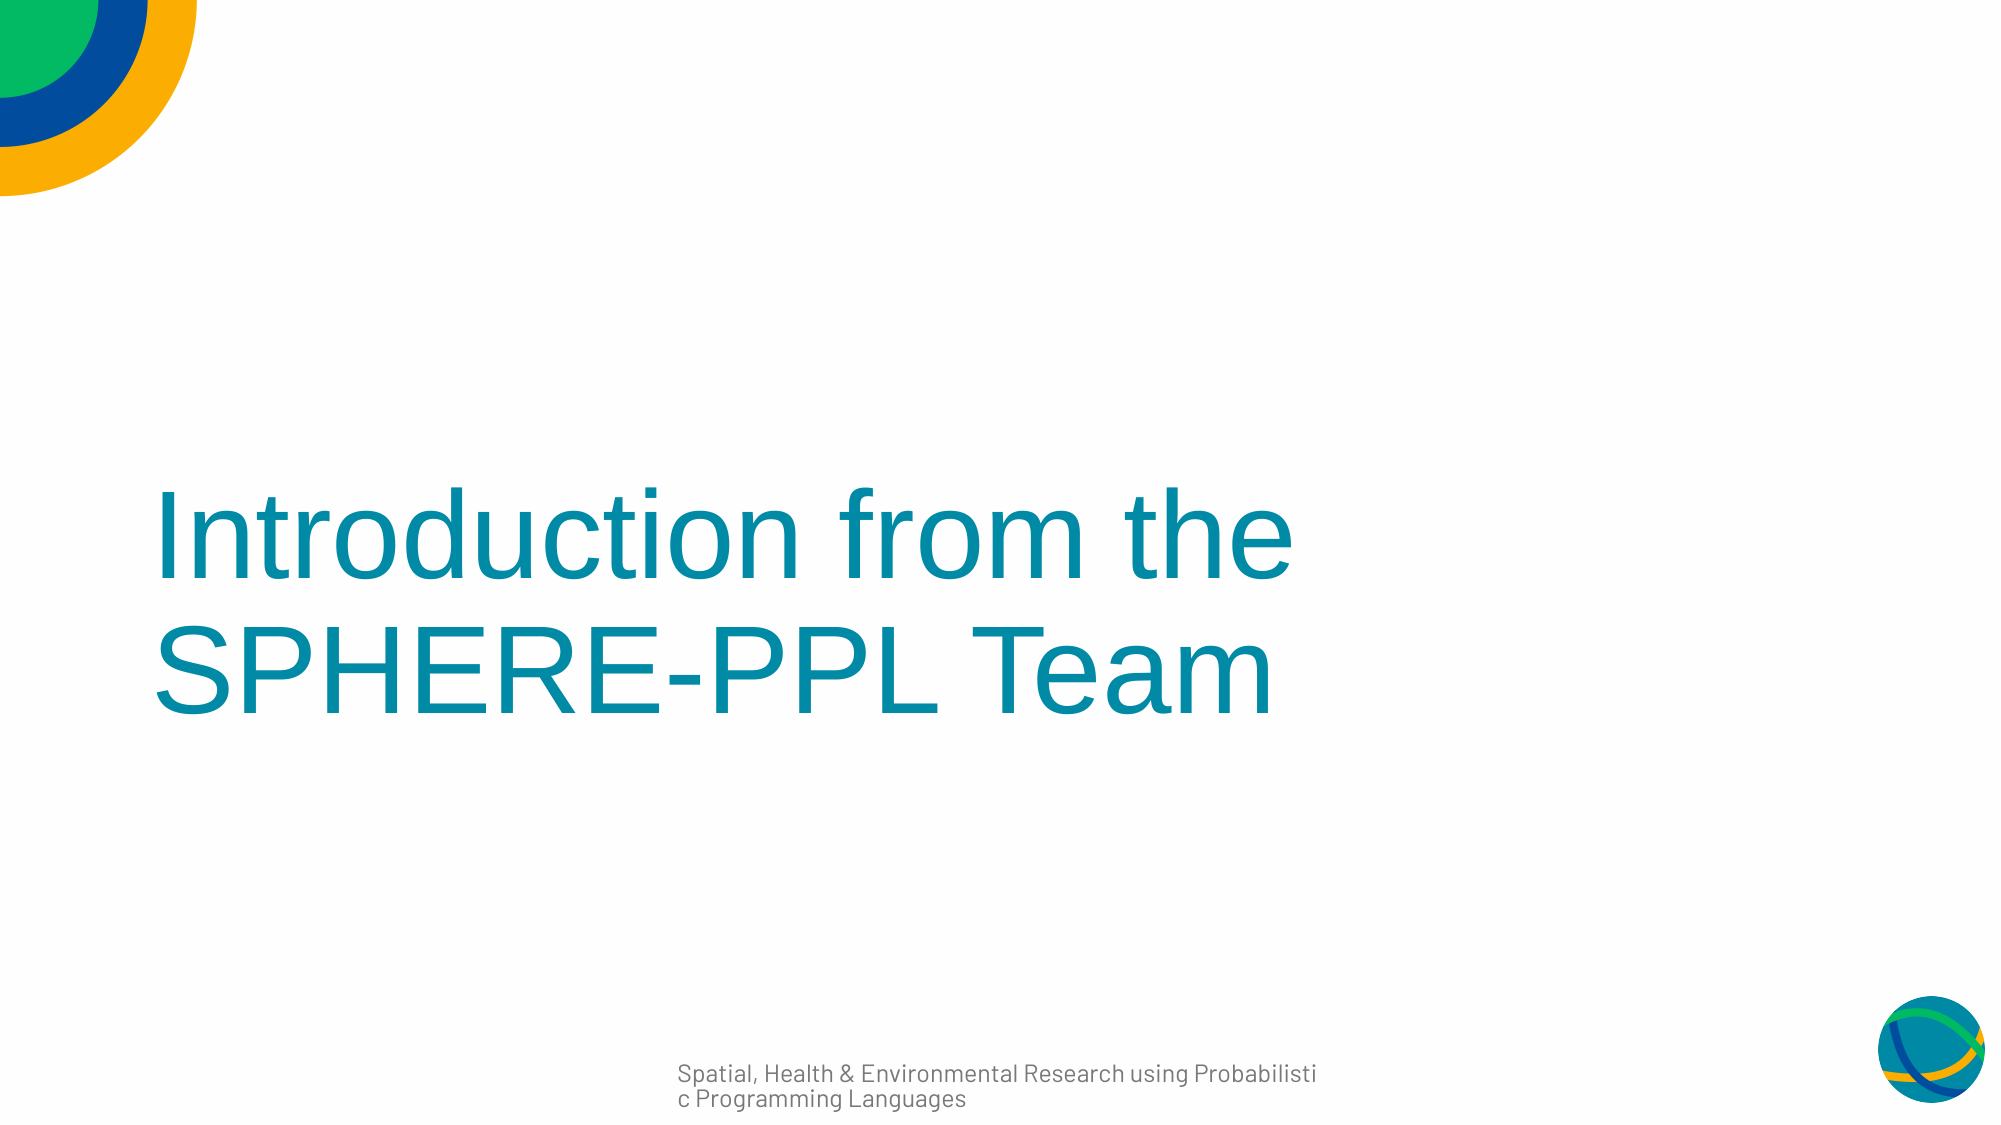

# Introduction from the SPHERE-PPL Team

Spatial, Health & Environmental Research using Probabilistic Programming Languages